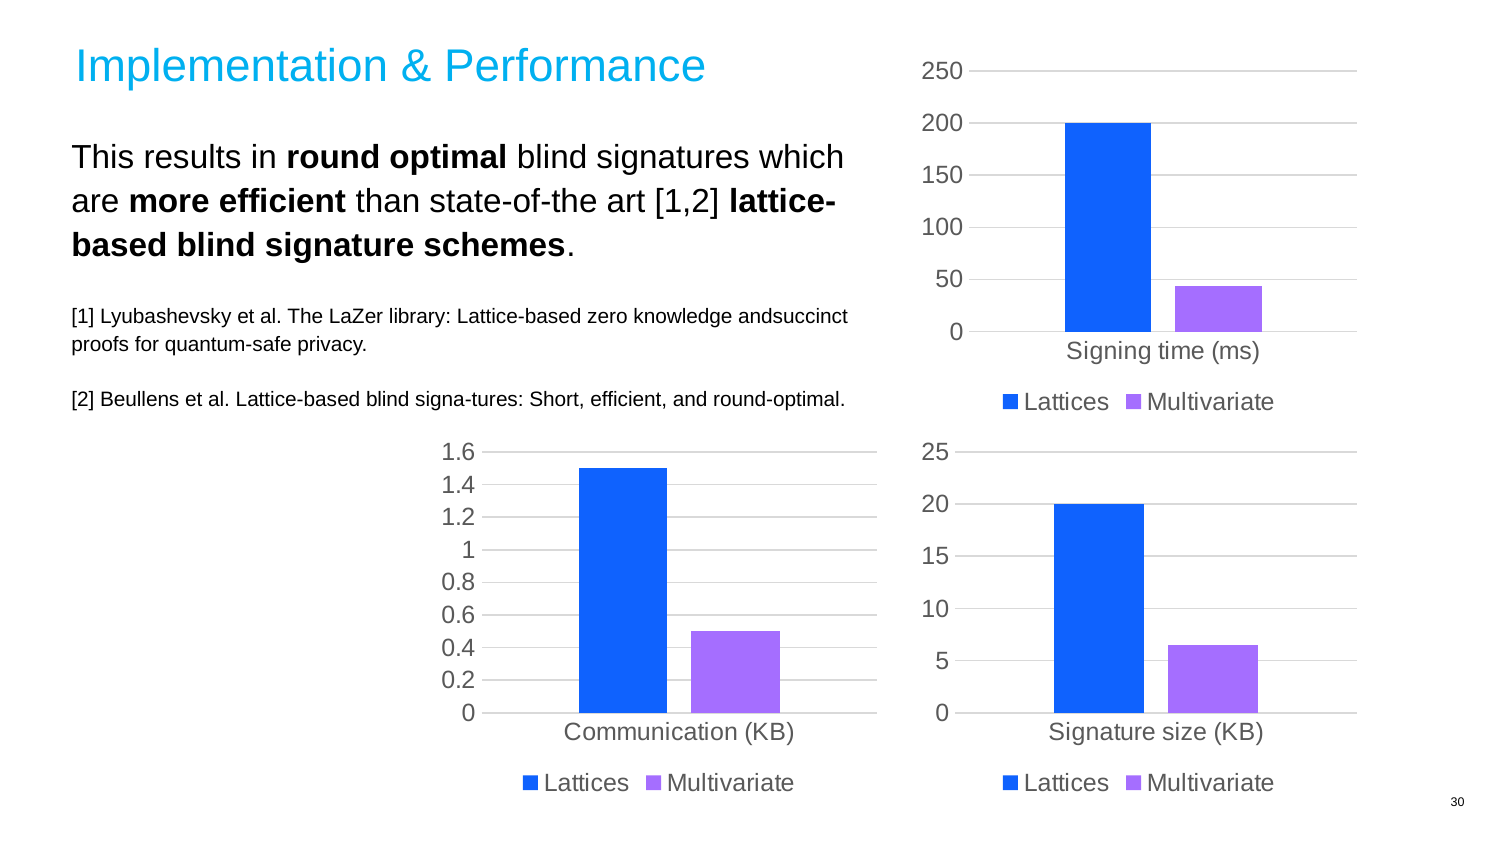

# Implementation & Performance

### Chart

| Category | Lattices | Multivariate |
|---|---|---|
| Signing time (ms) | 200.0 | 44.0 |
This results in round optimal blind signatures which are more efficient than state-of-the art [1,2] lattice-based blind signature schemes.

[1] Lyubashevsky et al. The LaZer library: Lattice-based zero knowledge andsuccinct proofs for quantum-safe privacy.

[2] Beullens et al. Lattice-based blind signa-tures: Short, efficient, and round-optimal.

### Chart

| Category | Lattices | Multivariate |
|---|---|---|
| Communication (KB) | 1.5 | 0.5 |

### Chart

| Category | Lattices | Multivariate |
|---|---|---|
| Signature size (KB) | 20.0 | 6.5 |
30